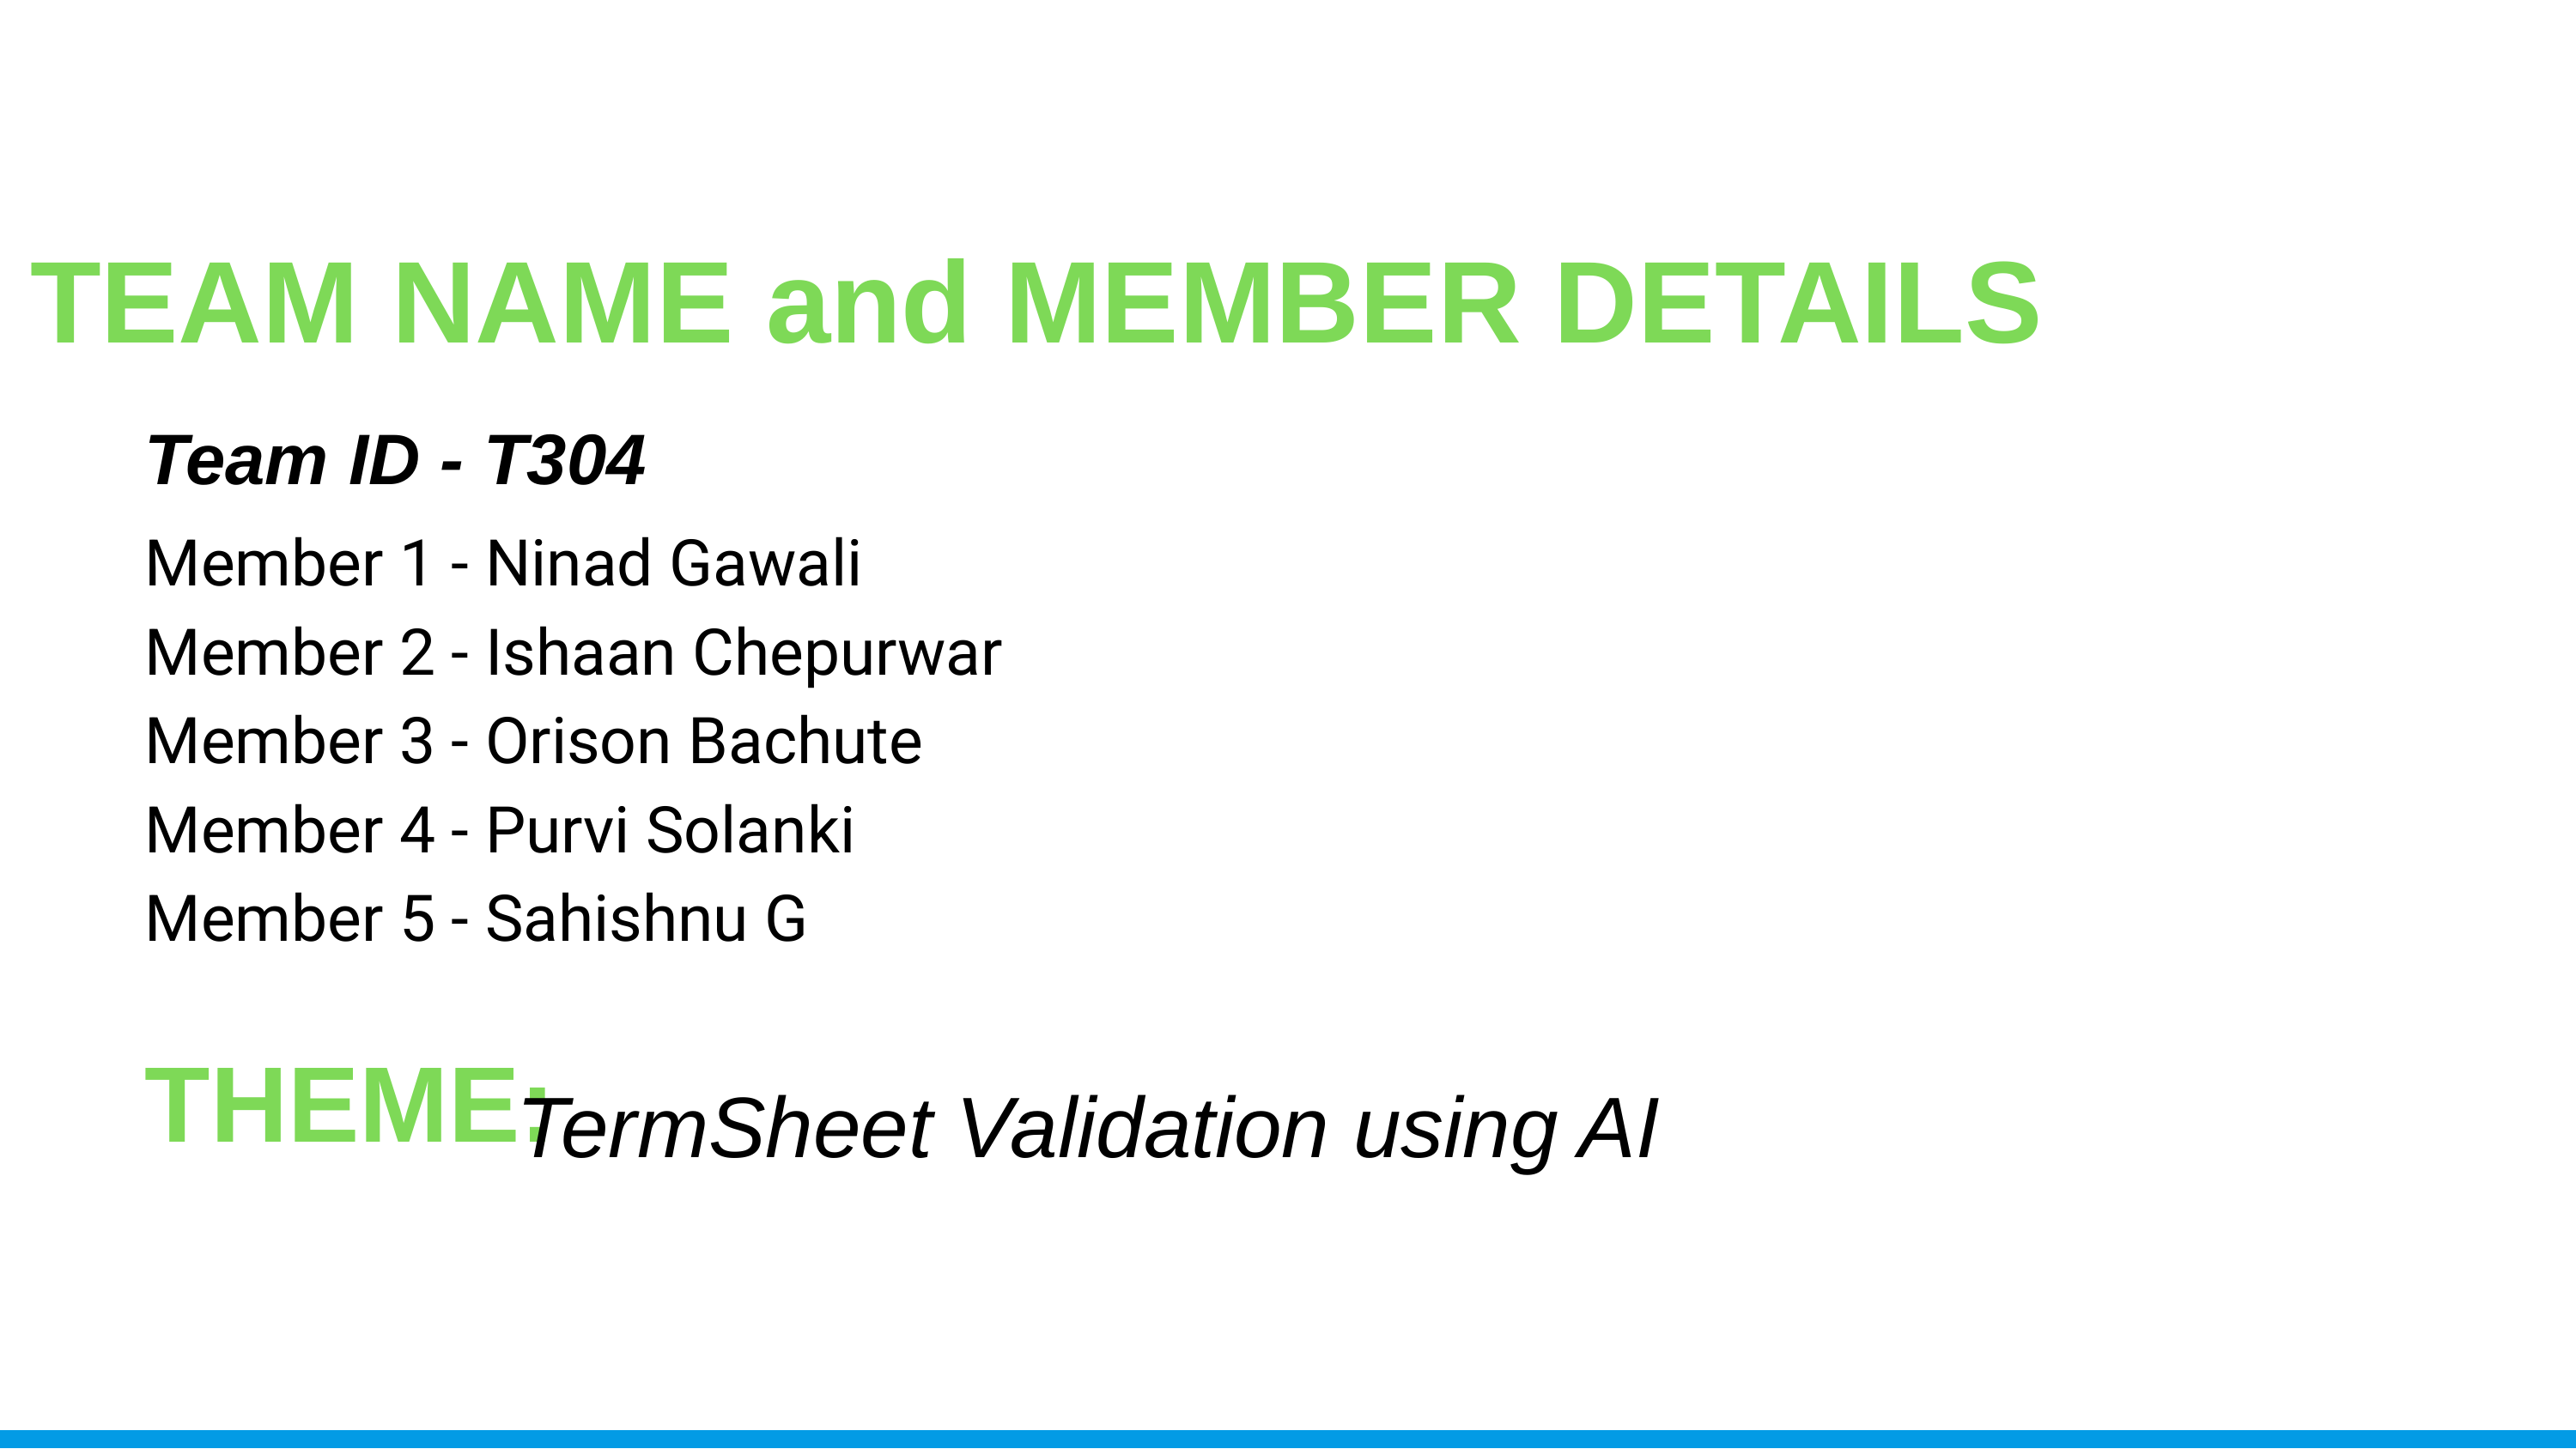

TEAM NAME and MEMBER DETAILS

Team ID - T304

Member 1 - Ninad Gawali
Member 2 - Ishaan Chepurwar
Member 3 - Orison Bachute
Member 4 - Purvi Solanki
Member 5 - Sahishnu G

THEME:

TermSheet Validation using AI